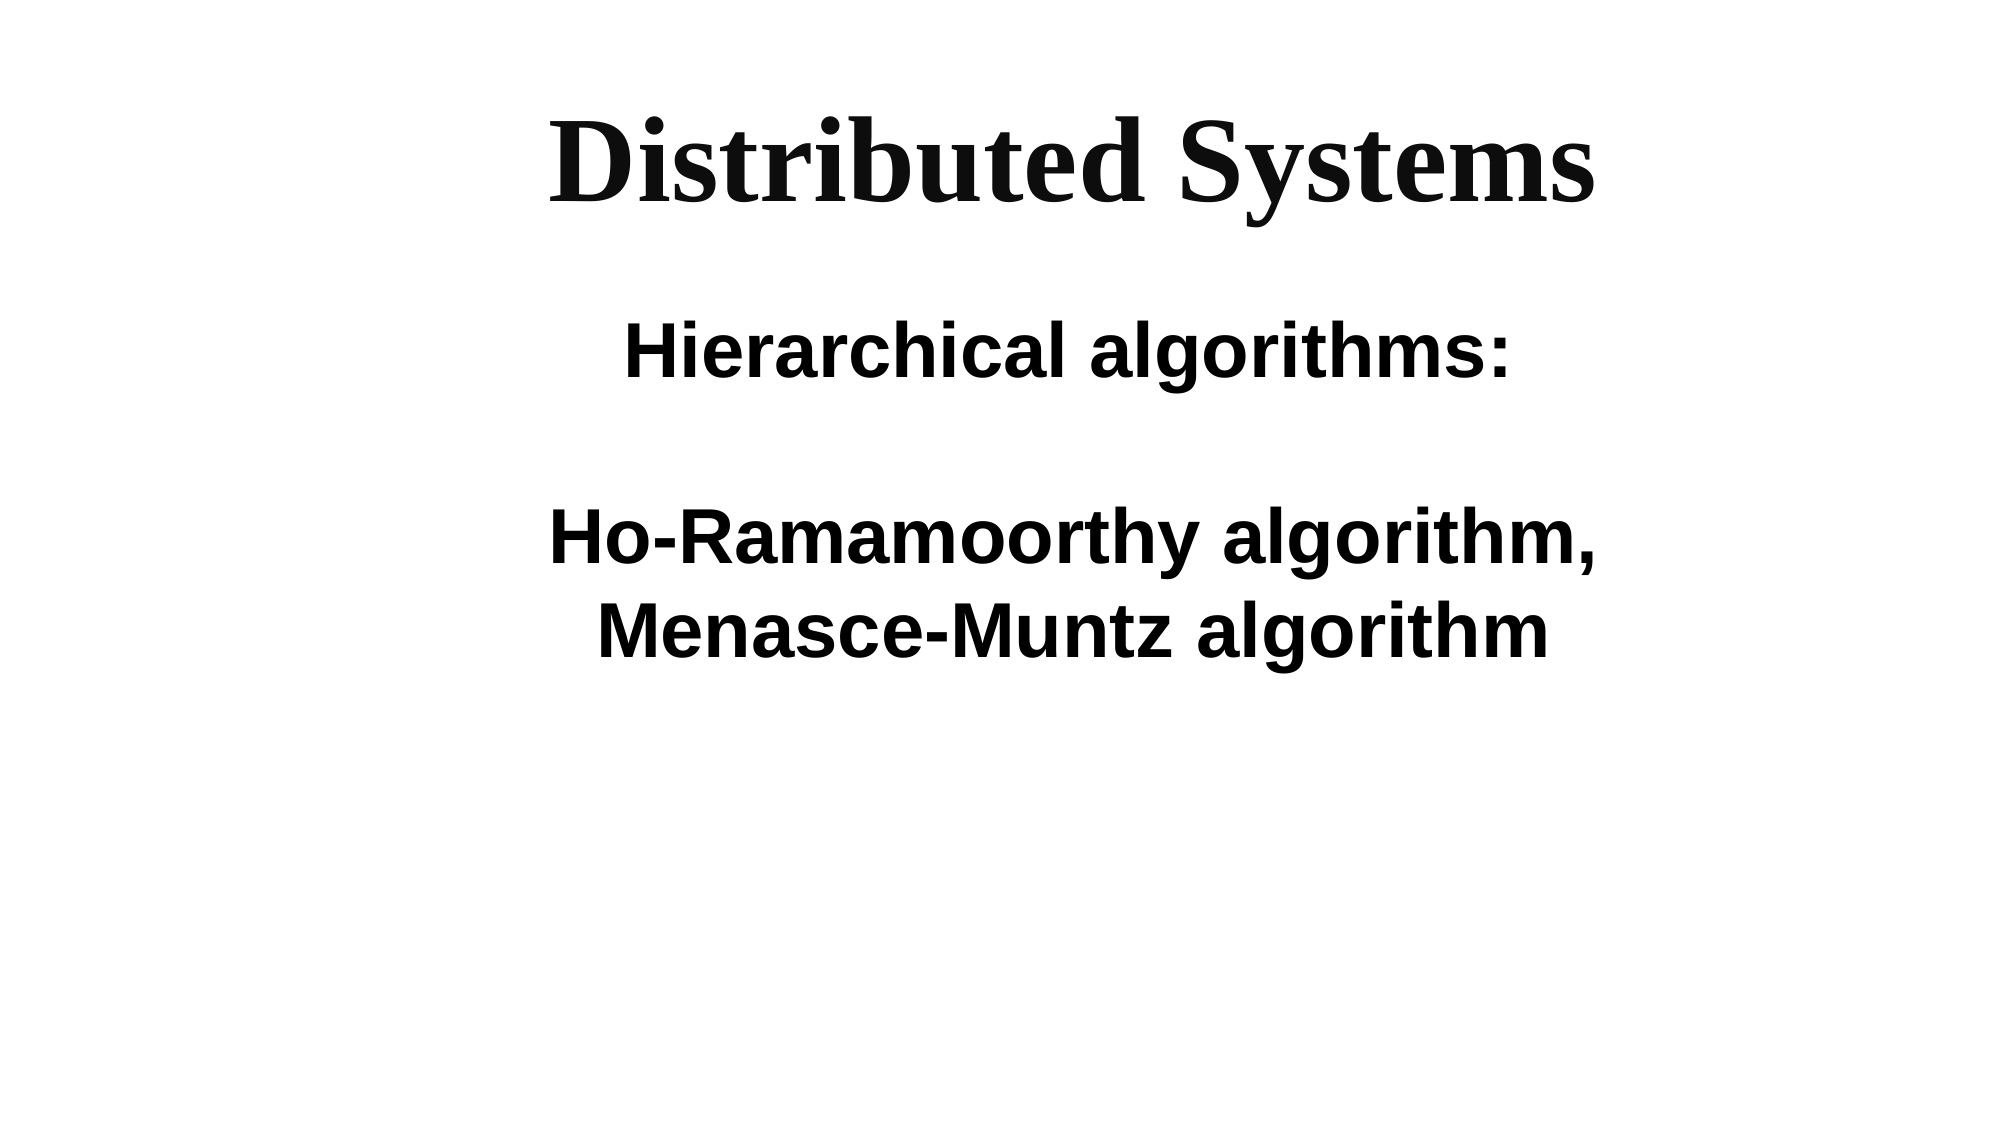

Distributed Systems
 Hierarchical algorithms:

Ho-Ramamoorthy algorithm,
Menasce-Muntz algorithm